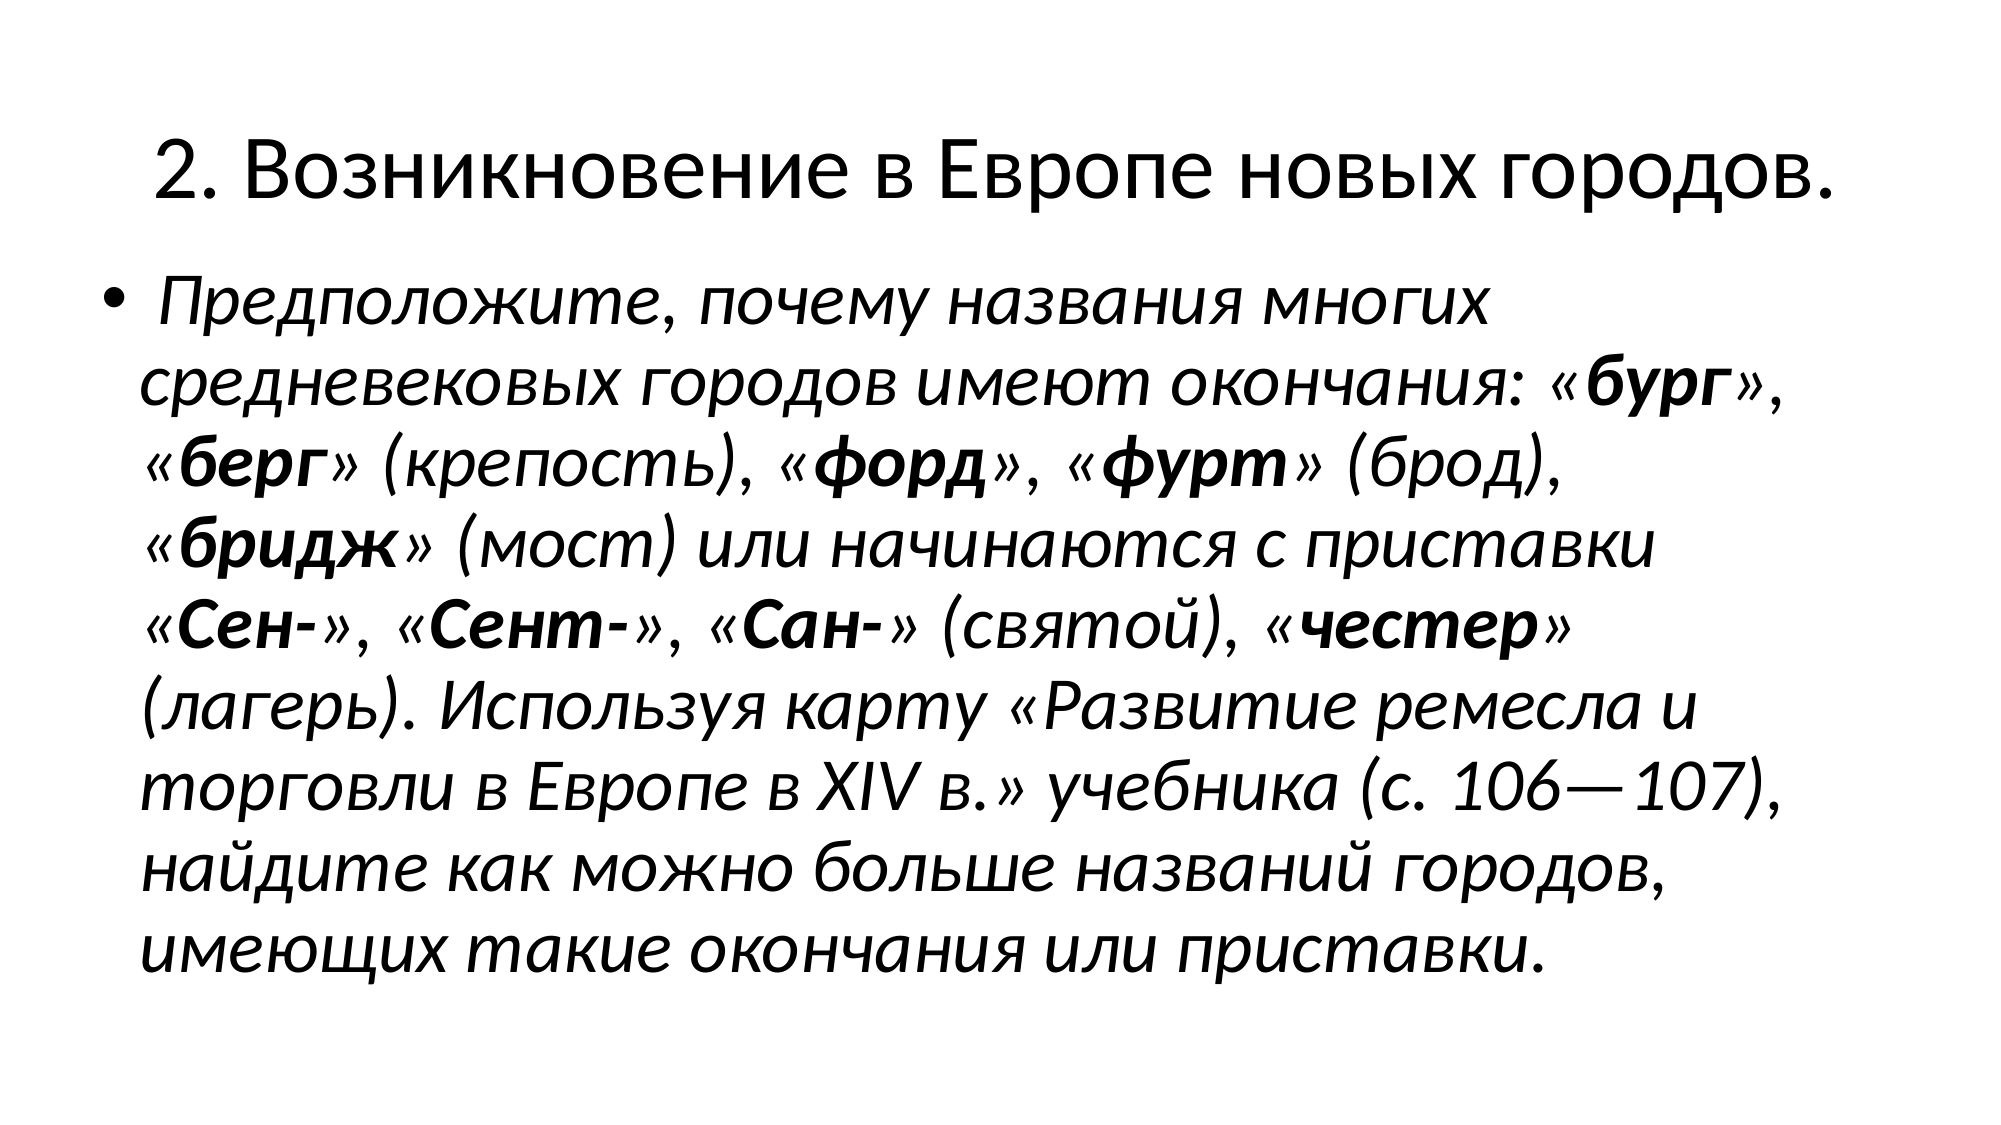

# 2. Возникновение в Европе новых городов.
 Предположите, почему названия многих средневековых городов имеют окончания: «бург», «берг» (крепость), «форд», «фурт» (брод), «бридж» (мост) или начинаются с приставки «Сен-», «Сент-», «Сан-» (святой), «честер» (лагерь). Используя карту «Развитие ремесла и торговли в Европе в XIV в.» учебника (с. 106—107), найдите как можно больше названий городов, имеющих такие окончания или приставки.